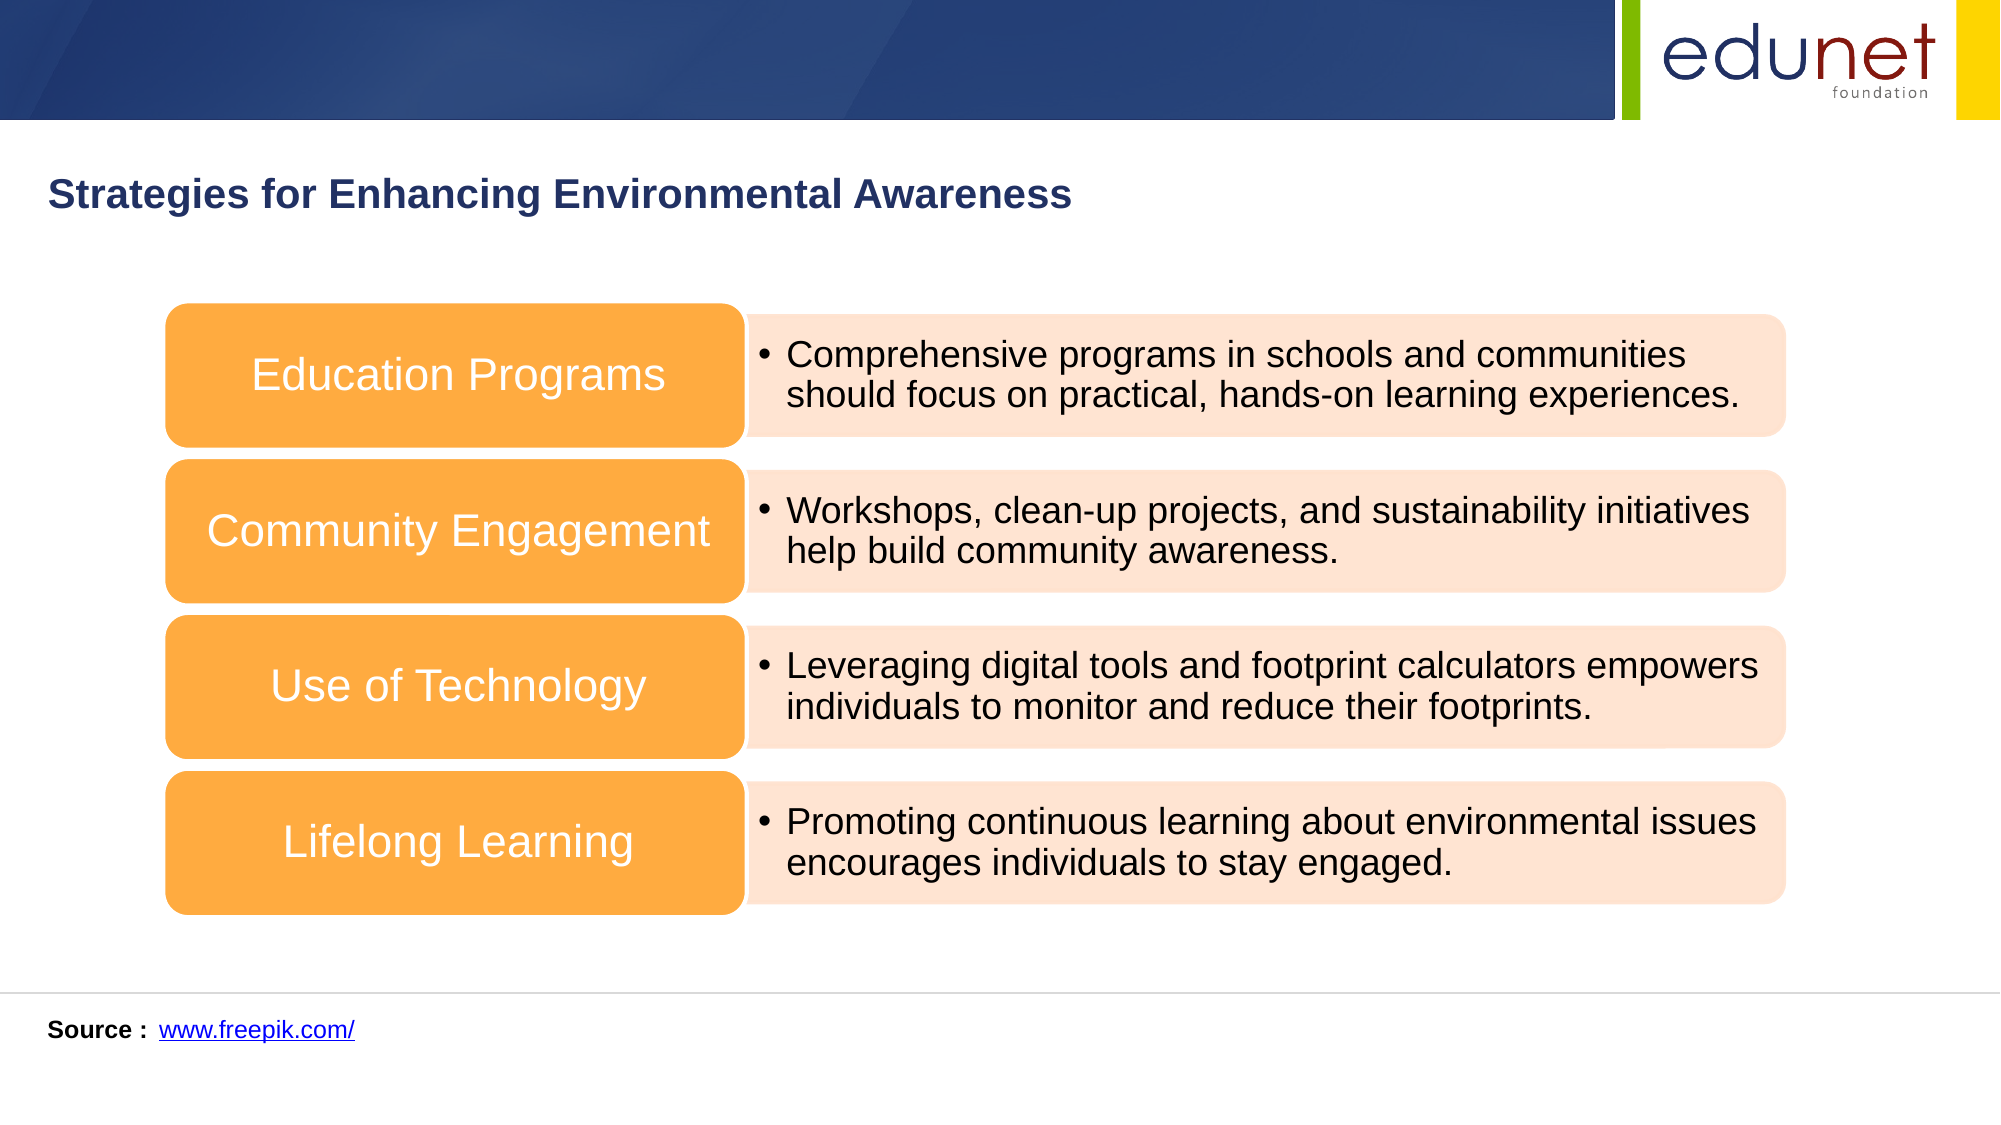

Strategies for Enhancing Environmental Awareness
Comprehensive programs in schools and communities should focus on practical, hands-on learning experiences.
Education Programs
Workshops, clean-up projects, and sustainability initiatives help build community awareness.
Community Engagement
Leveraging digital tools and footprint calculators empowers individuals to monitor and reduce their footprints.
Use of Technology
Promoting continuous learning about environmental issues encourages individuals to stay engaged.
Lifelong Learning
Source :
www.freepik.com/